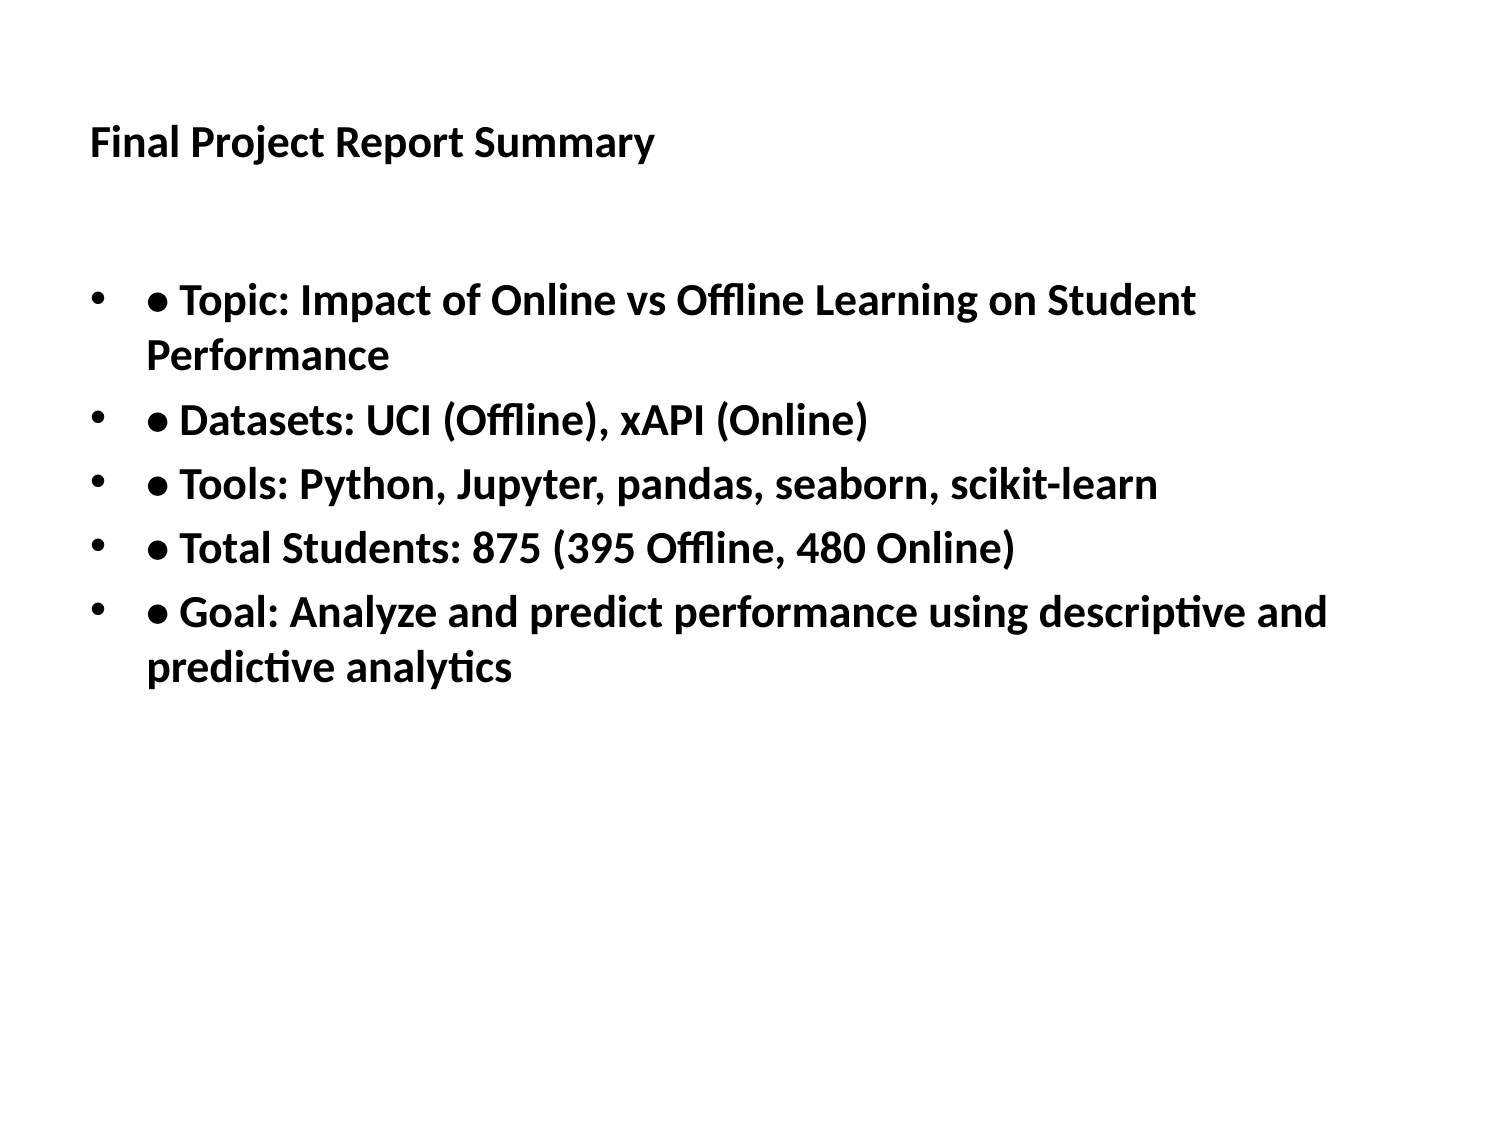

# Final Project Report Summary
• Topic: Impact of Online vs Offline Learning on Student Performance
• Datasets: UCI (Offline), xAPI (Online)
• Tools: Python, Jupyter, pandas, seaborn, scikit-learn
• Total Students: 875 (395 Offline, 480 Online)
• Goal: Analyze and predict performance using descriptive and predictive analytics